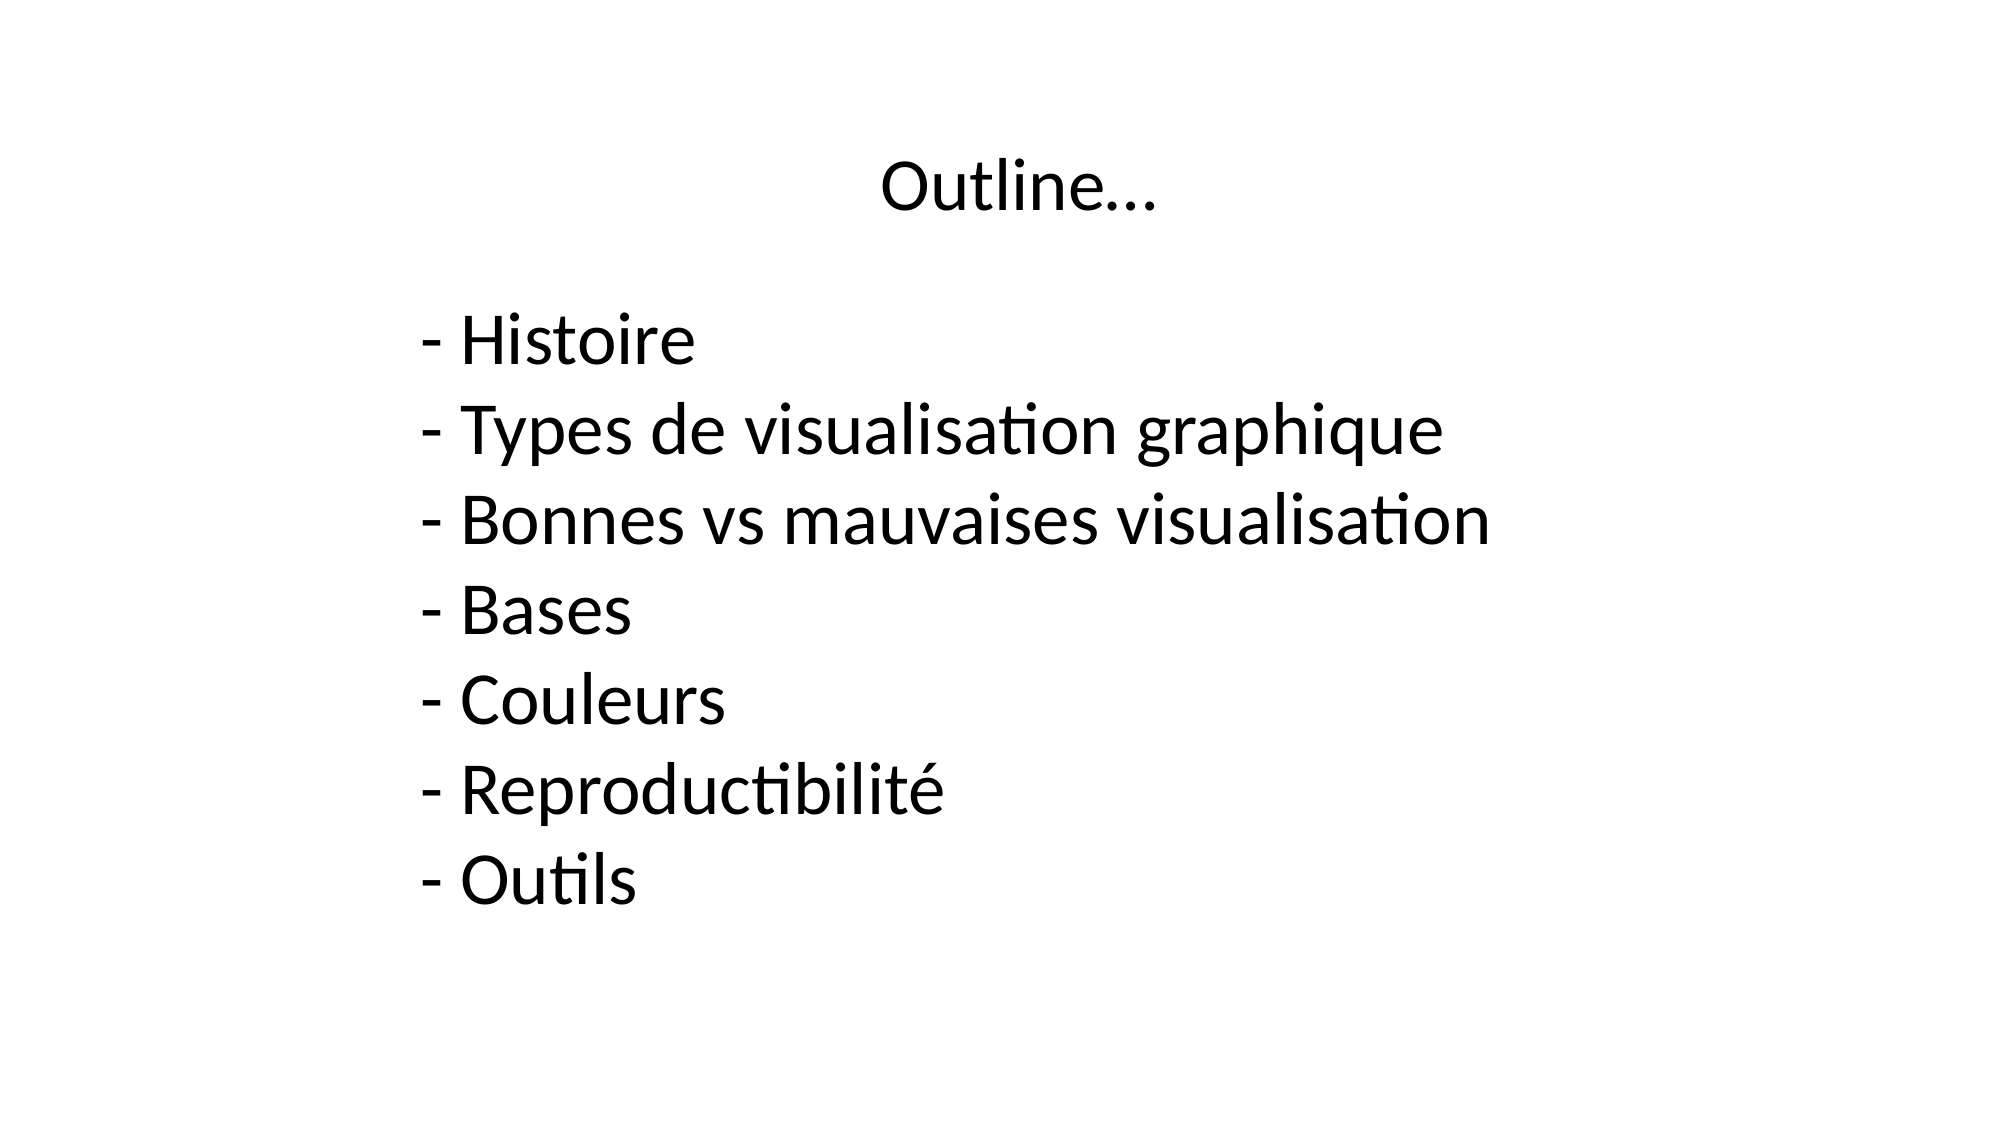

Outline…
- Histoire
- Types de visualisation graphique
- Bonnes vs mauvaises visualisation
- Bases
- Couleurs
- Reproductibilité
- Outils